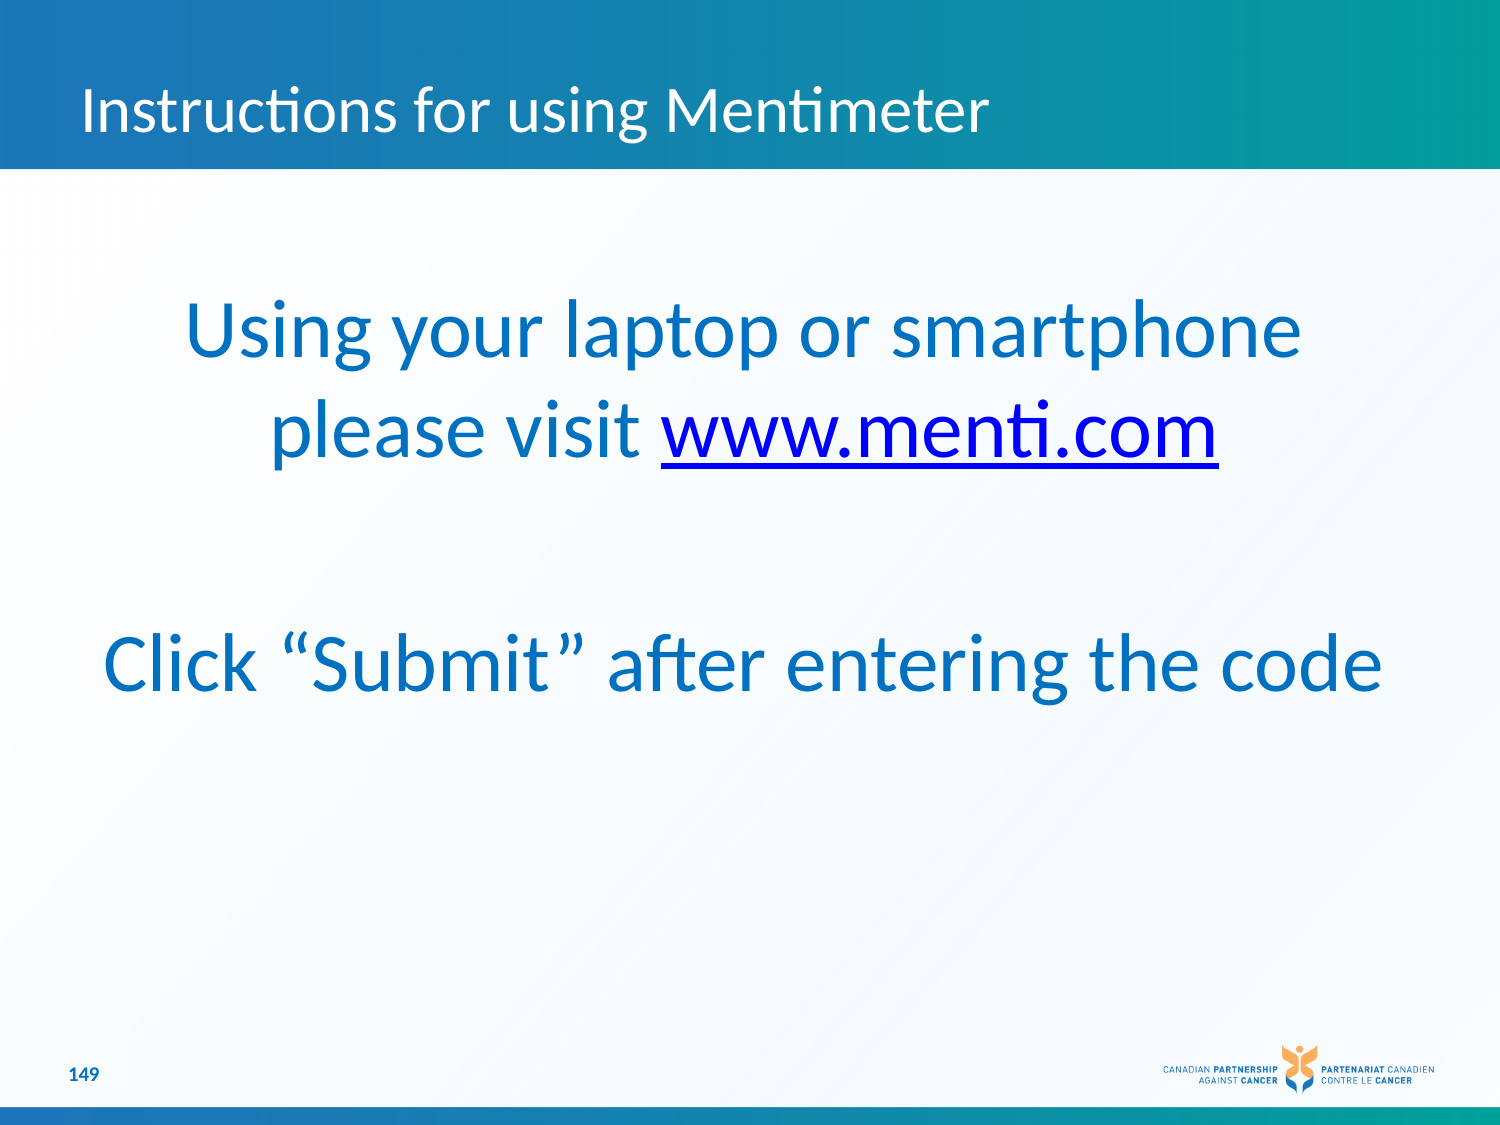

# Instructions for using Mentimeter
Using your laptop or smartphone please visit www.menti.com

Click “Submit” after entering the code
149